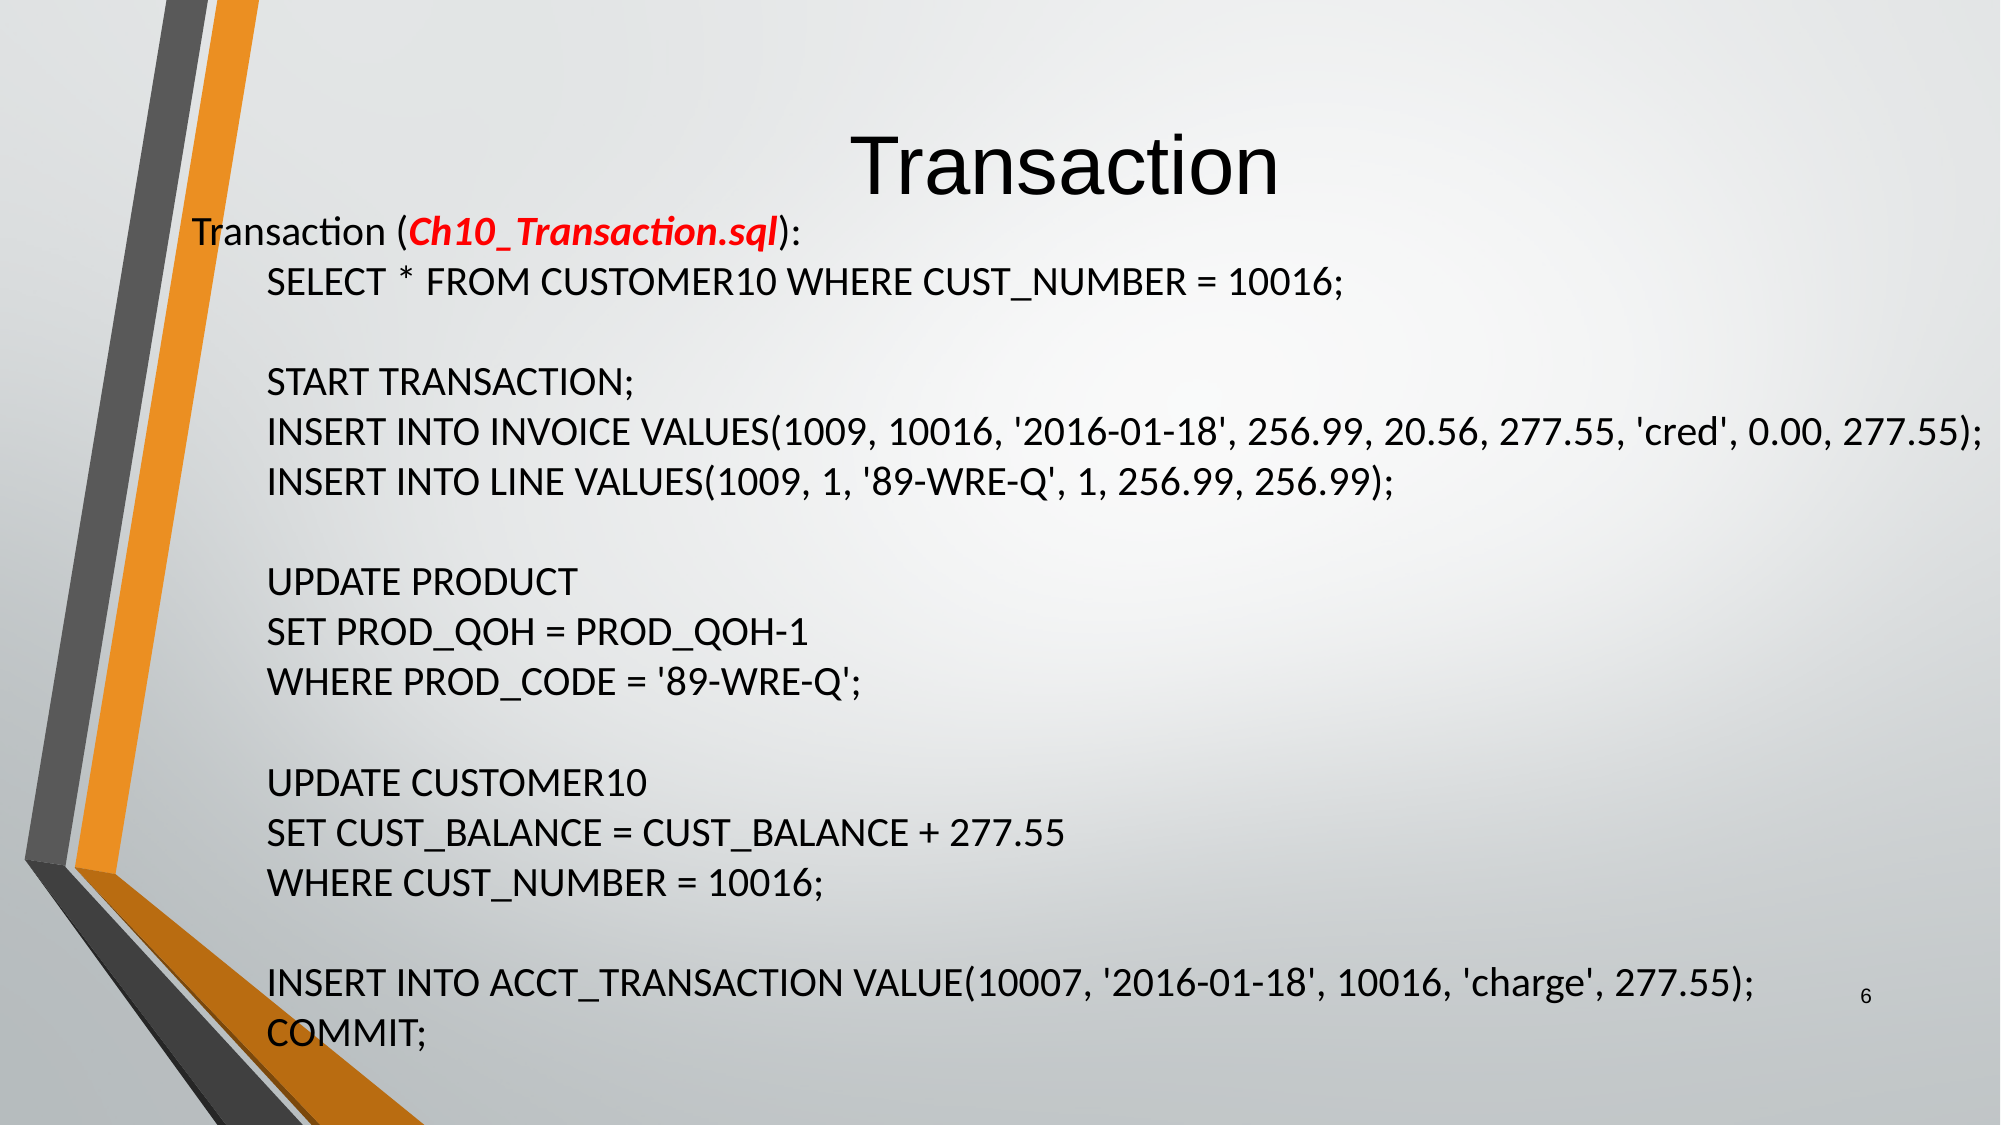

# Transaction
Transaction (Ch10_Transaction.sql):
SELECT * FROM CUSTOMER10 WHERE CUST_NUMBER = 10016;

START TRANSACTION;
INSERT INTO INVOICE VALUES(1009, 10016, '2016-01-18', 256.99, 20.56, 277.55, 'cred', 0.00, 277.55);
INSERT INTO LINE VALUES(1009, 1, '89-WRE-Q', 1, 256.99, 256.99);

UPDATE PRODUCT
SET PROD_QOH = PROD_QOH-1
WHERE PROD_CODE = '89-WRE-Q';

UPDATE CUSTOMER10
SET CUST_BALANCE = CUST_BALANCE + 277.55
WHERE CUST_NUMBER = 10016;

INSERT INTO ACCT_TRANSACTION VALUE(10007, '2016-01-18', 10016, 'charge', 277.55);
COMMIT;
6